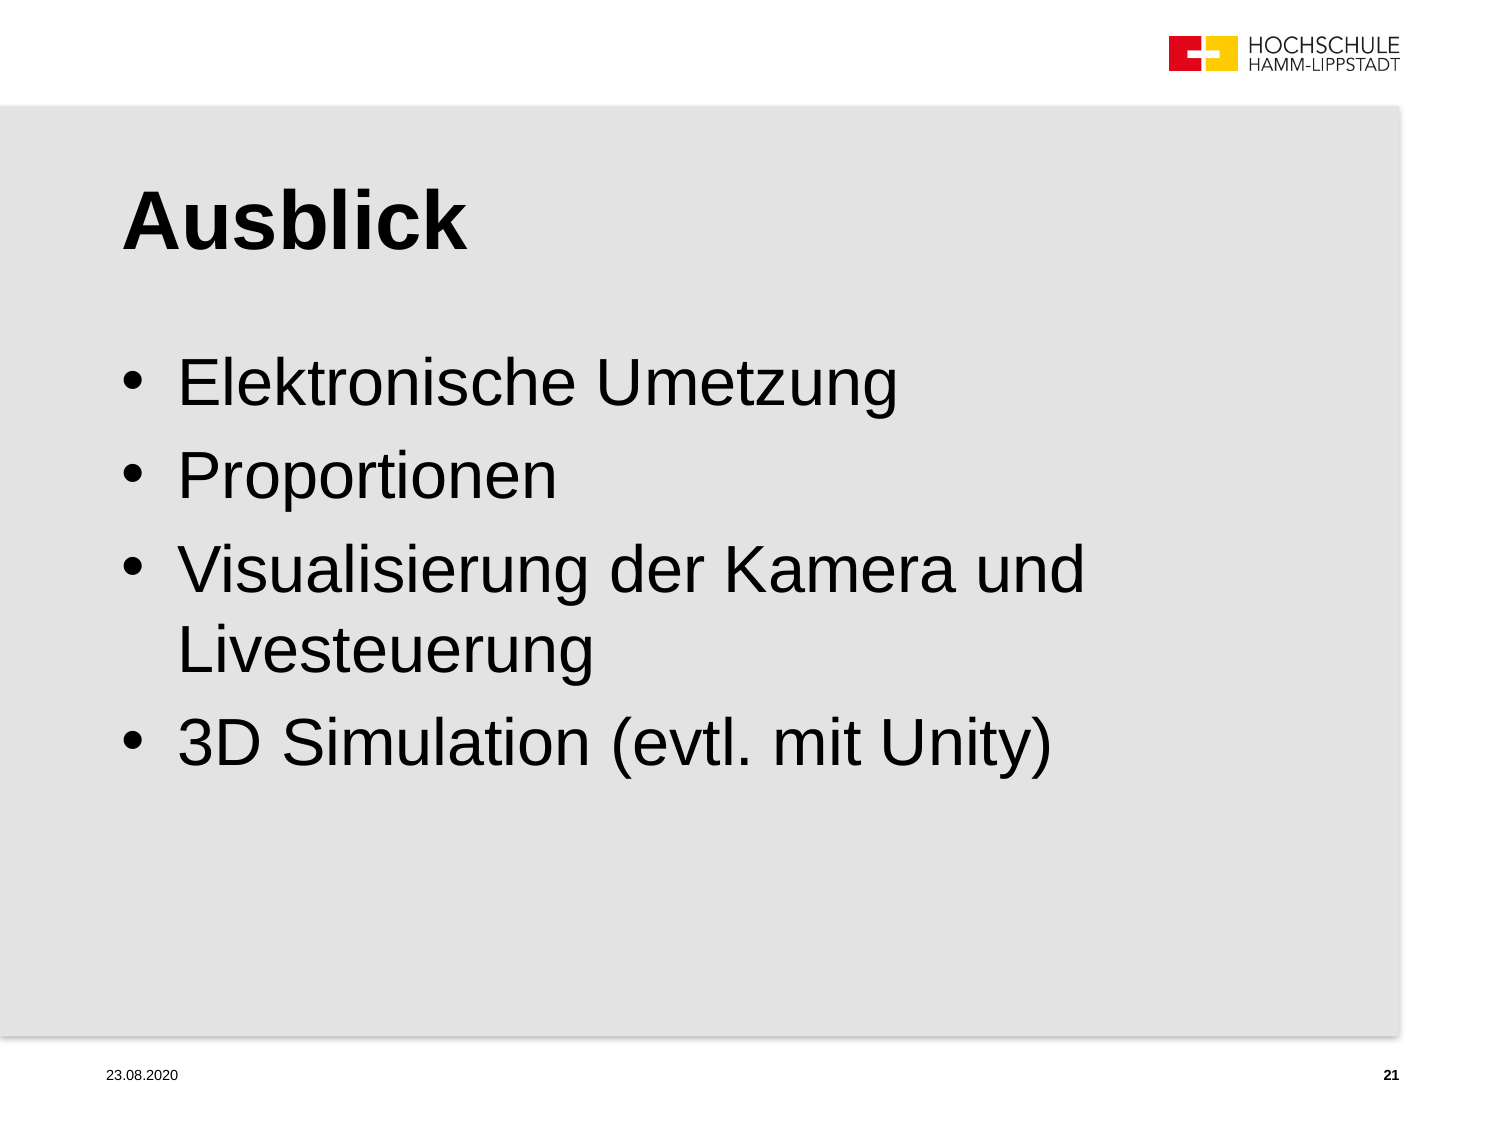

# Ausblick
Elektronische Umetzung
Proportionen
Visualisierung der Kamera und Livesteuerung
3D Simulation (evtl. mit Unity)
23.08.2020
21